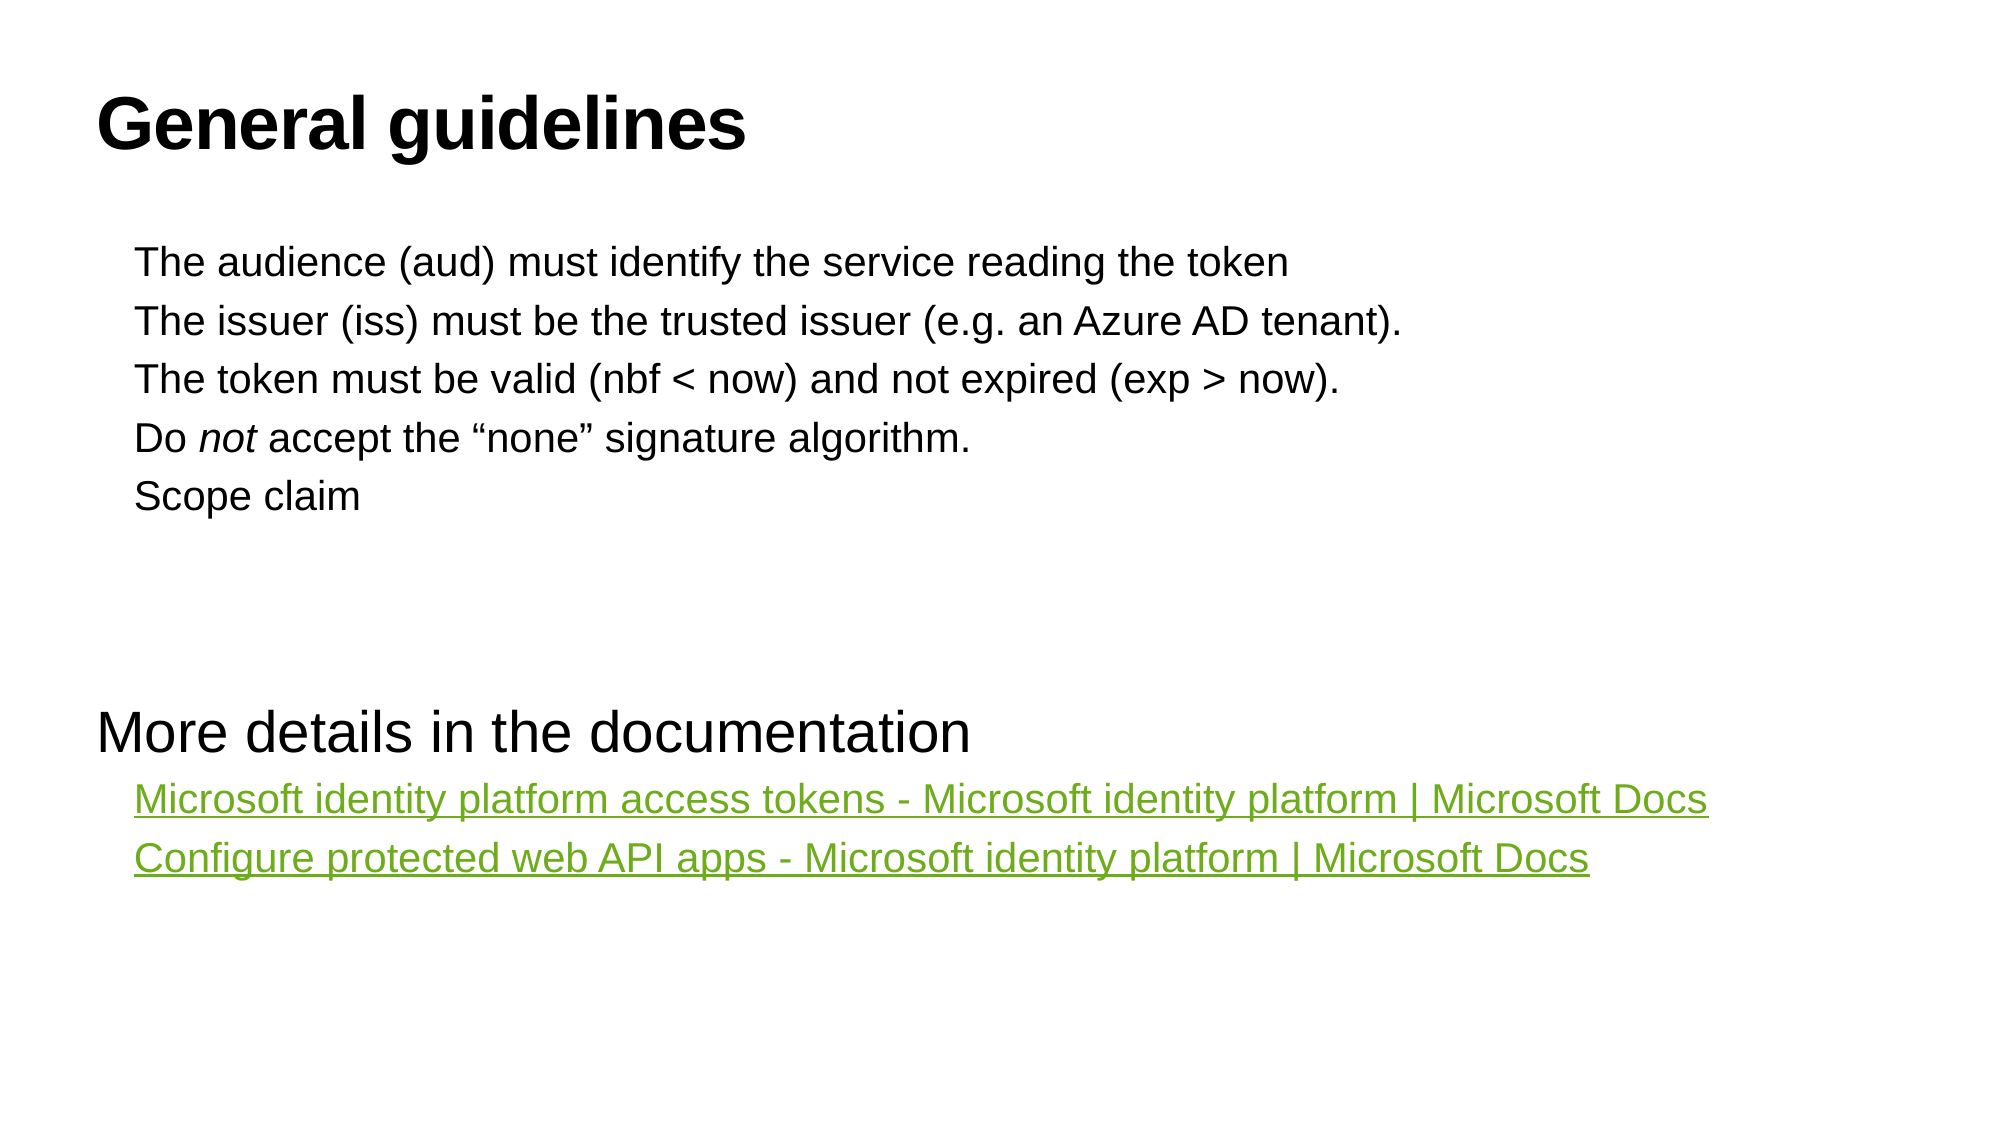

# General guidelines
The audience (aud) must identify the service reading the token
The issuer (iss) must be the trusted issuer (e.g. an Azure AD tenant).
The token must be valid (nbf < now) and not expired (exp > now).
Do not accept the “none” signature algorithm.
Scope claim

More details in the documentation
Microsoft identity platform access tokens - Microsoft identity platform | Microsoft Docs
Configure protected web API apps - Microsoft identity platform | Microsoft Docs